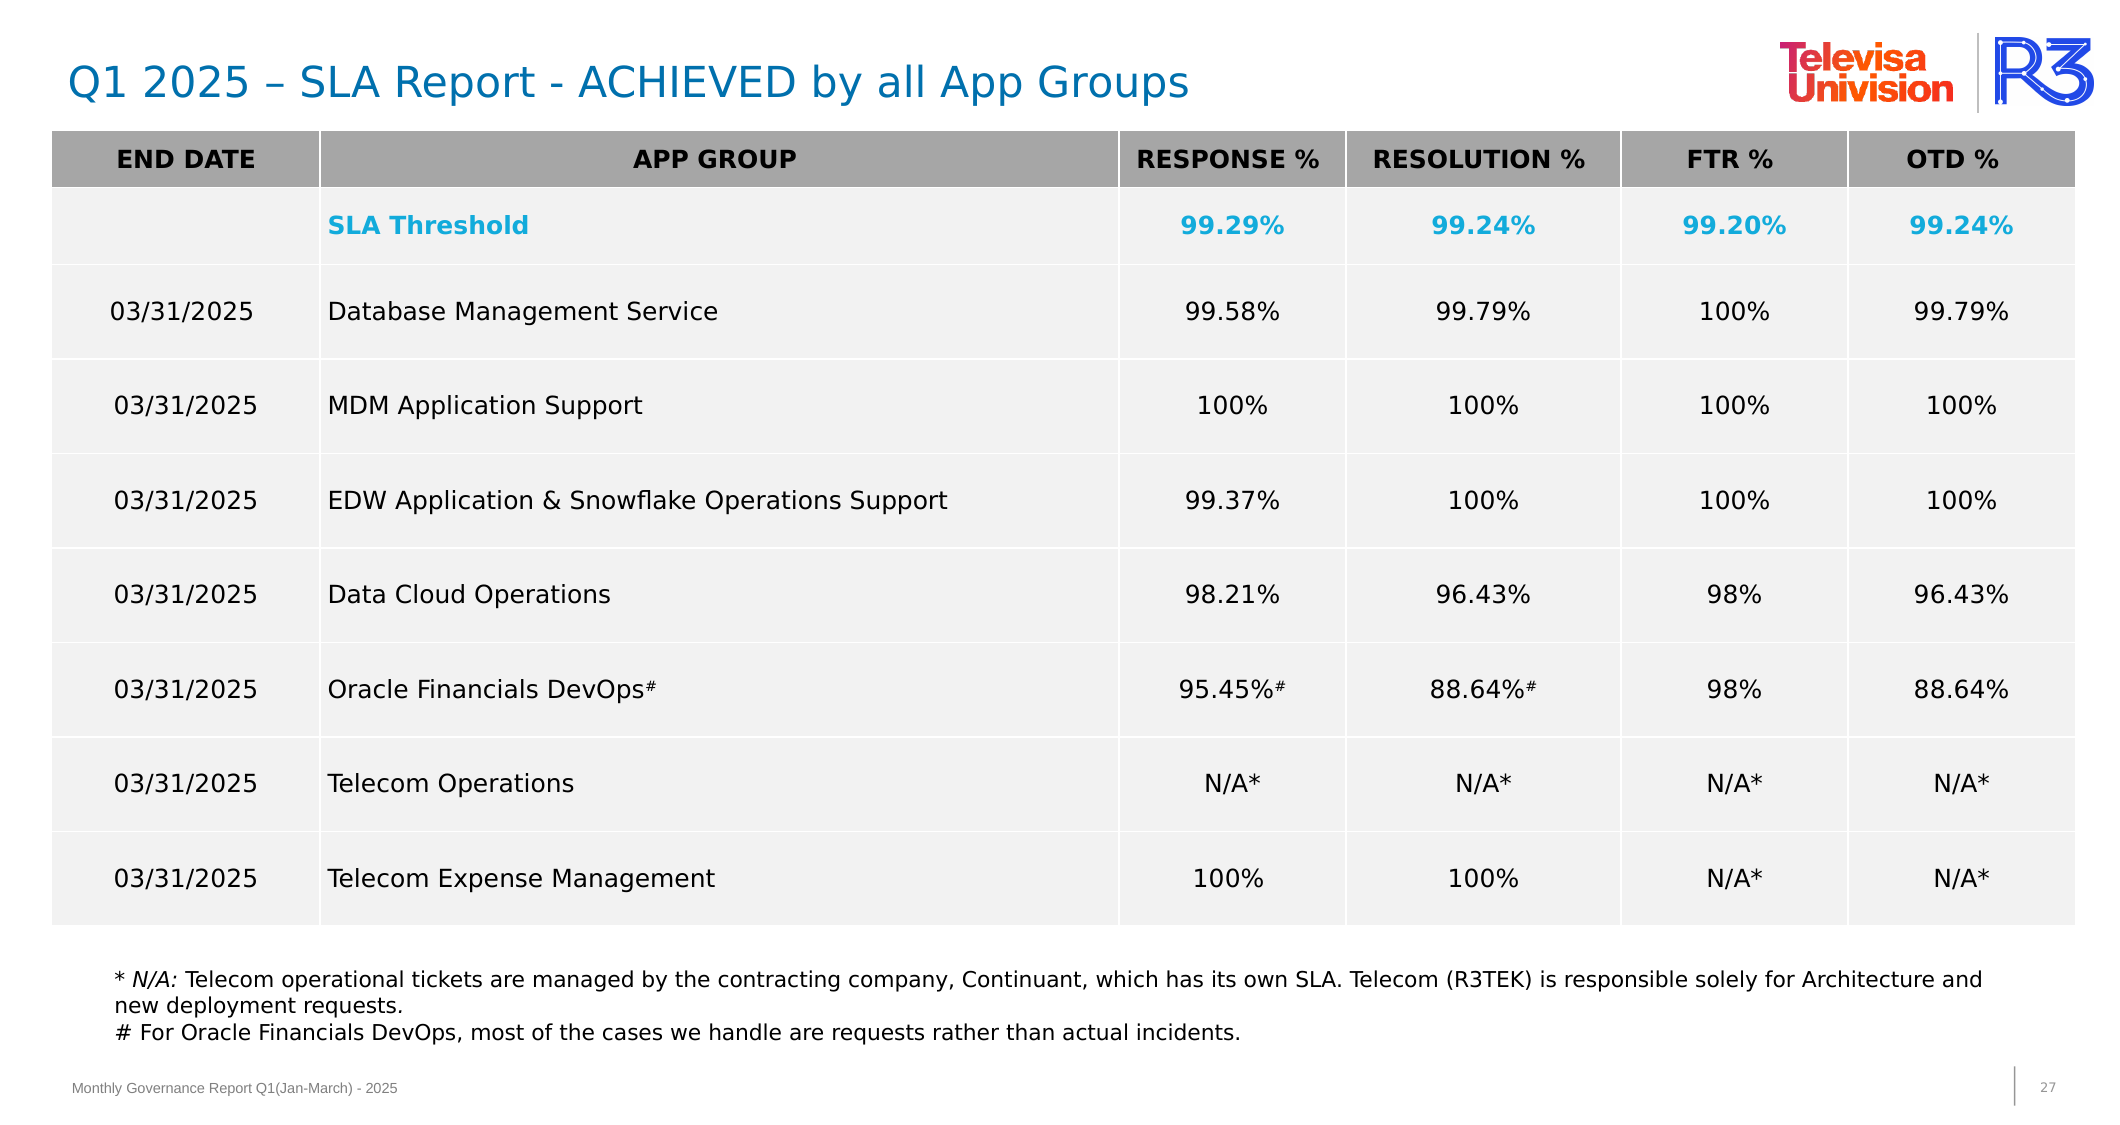

# Q1 2025 – SLA Report - ACHIEVED by all App Groups
| END DATE | APP GROUP | RESPONSE % | RESOLUTION % | FTR % | OTD % |
| --- | --- | --- | --- | --- | --- |
|  | SLA Threshold | 99.29% | 99.24% | 99.20% | 99.24% |
| 03/31/2025 | Database Management Service | 99.58% | 99.79% | 100% | 99.79% |
| 03/31/2025 | MDM Application Support | 100% | 100% | 100% | 100% |
| 03/31/2025 | EDW Application & Snowflake Operations Support | 99.37% | 100% | 100% | 100% |
| 03/31/2025 | Data Cloud Operations | 98.21% | 96.43% | 98% | 96.43% |
| 03/31/2025 | Oracle Financials DevOps# | 95.45%# | 88.64%# | 98% | 88.64% |
| 03/31/2025 | Telecom Operations | N/A\* | N/A\* | N/A\* | N/A\* |
| 03/31/2025 | Telecom Expense Management | 100% | 100% | N/A\* | N/A\* |
* N/A: Telecom operational tickets are managed by the contracting company, Continuant, which has its own SLA. Telecom (R3TEK) is responsible solely for Architecture and new deployment requests.
# For Oracle Financials DevOps, most of the cases we handle are requests rather than actual incidents.